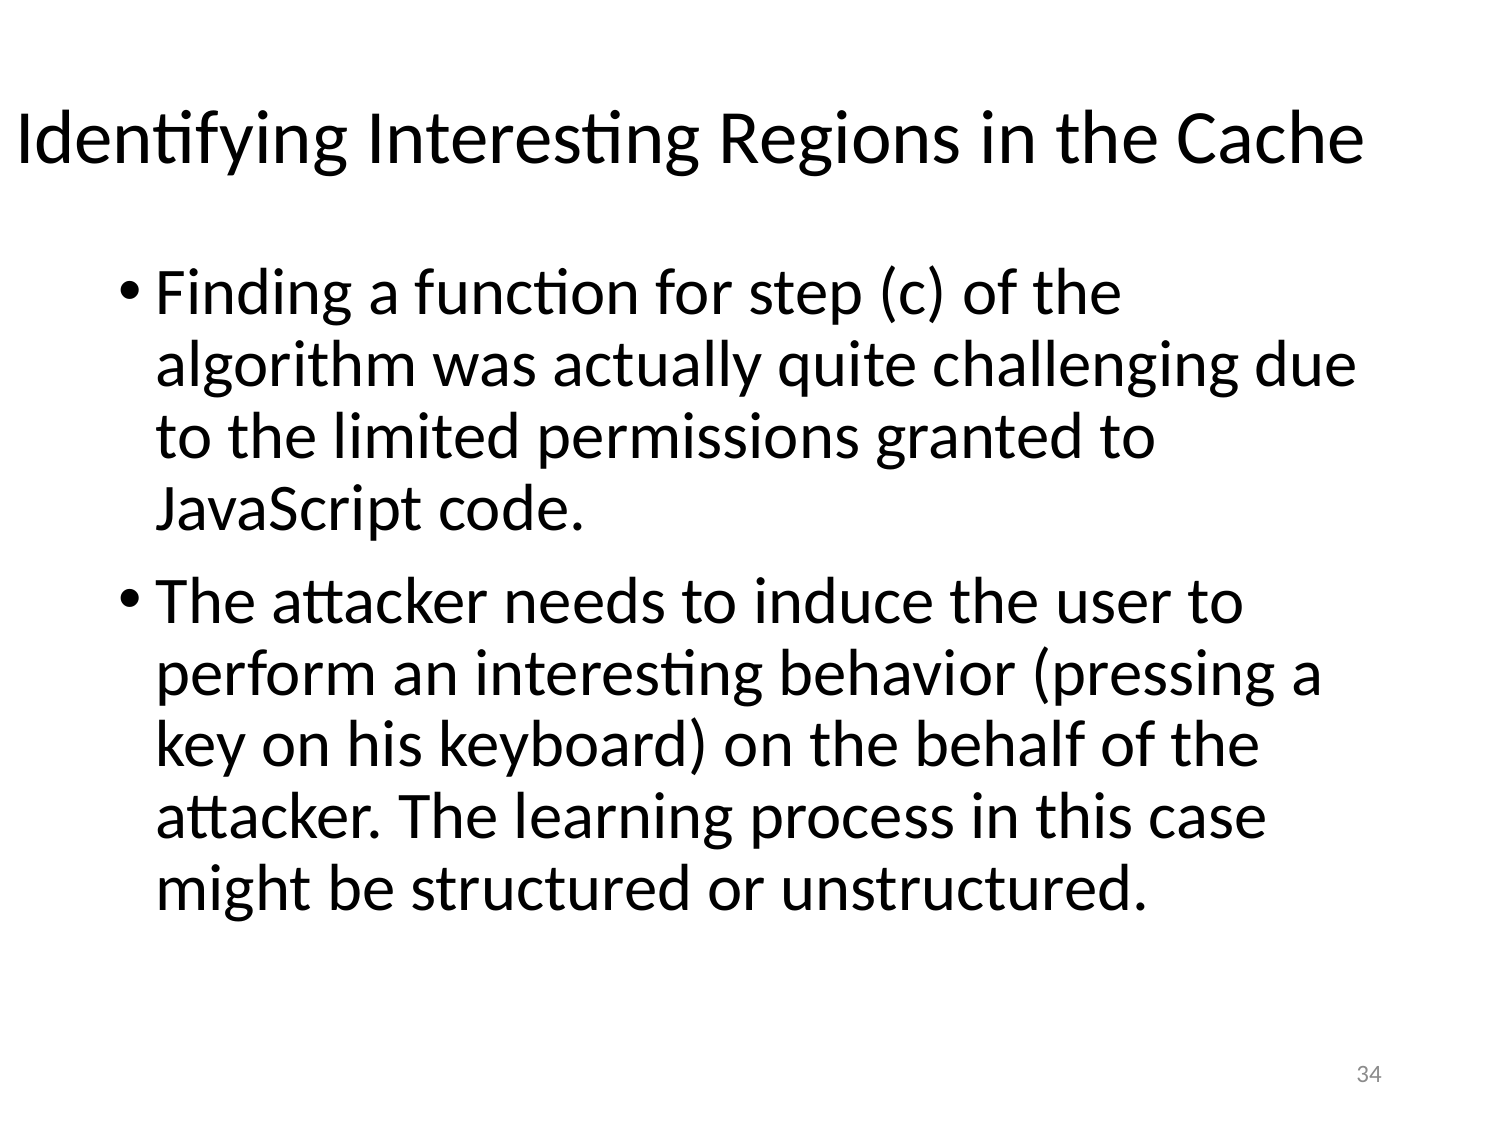

# Identifying Interesting Regions in the Cache
Finding a function for step (c) of the algorithm was actually quite challenging due to the limited permissions granted to JavaScript code.
The attacker needs to induce the user to perform an interesting behavior (pressing a key on his keyboard) on the behalf of the attacker. The learning process in this case might be structured or unstructured.
34